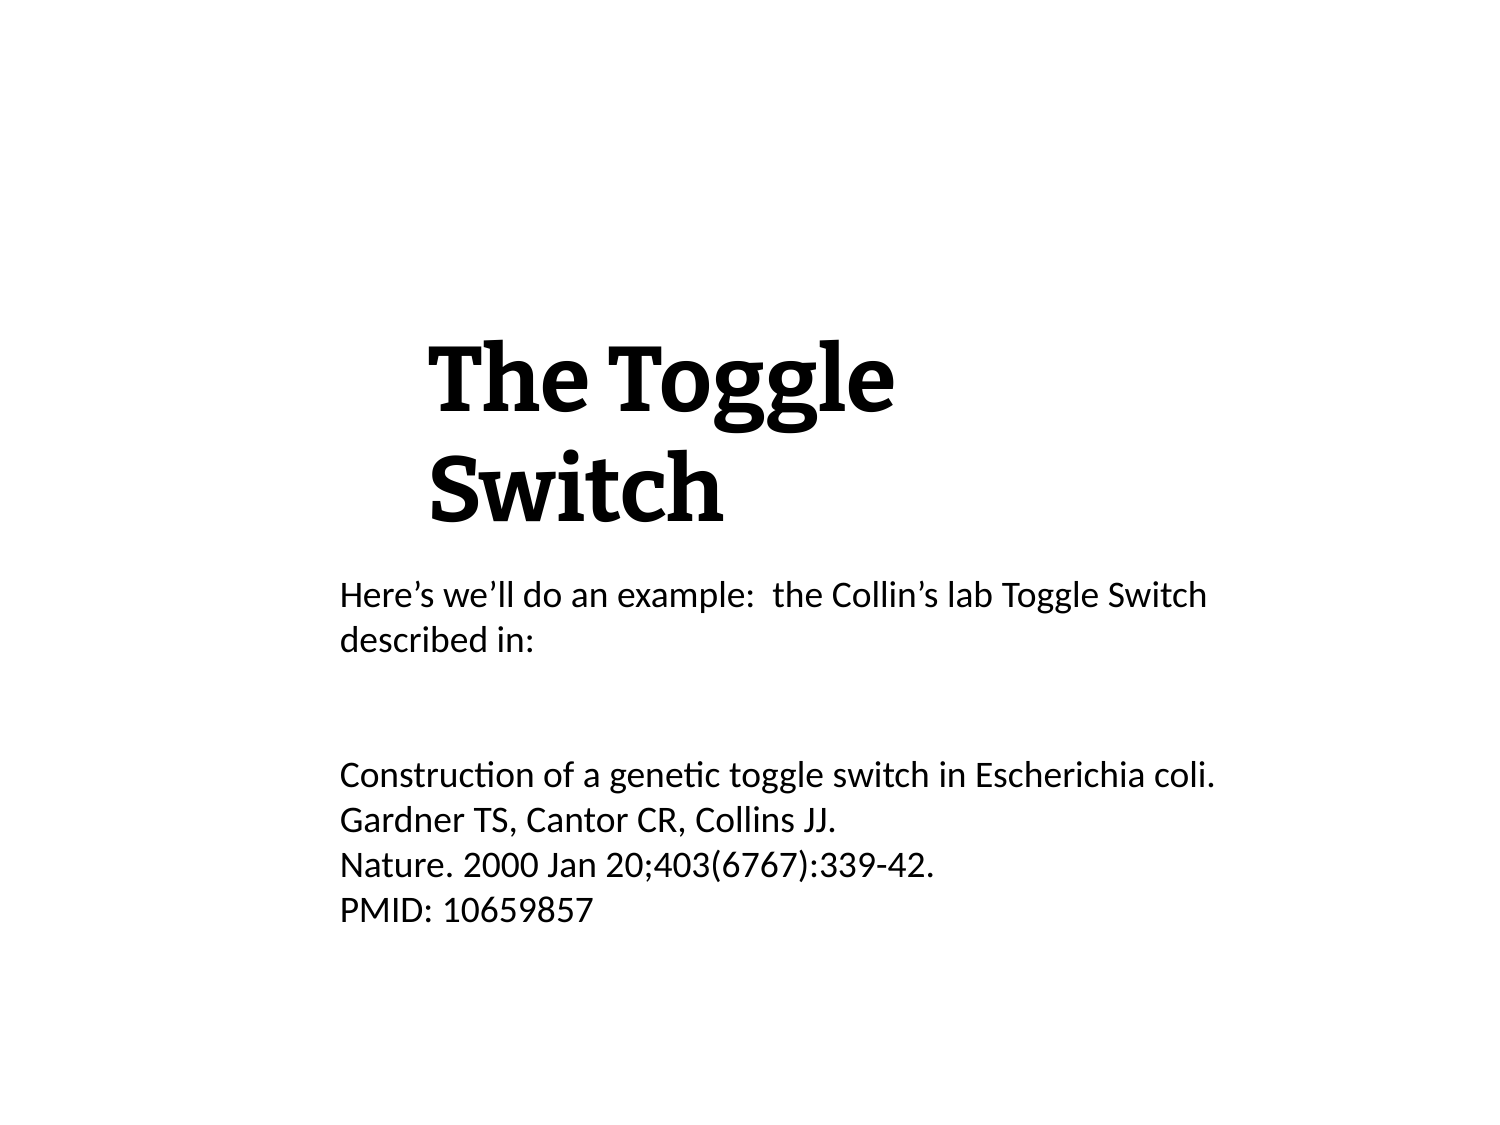

The Toggle Switch
Here’s we’ll do an example:  the Collin’s lab Toggle Switch described in:

Construction of a genetic toggle switch in Escherichia coli.
Gardner TS, Cantor CR, Collins JJ.
Nature. 2000 Jan 20;403(6767):339-42.
PMID: 10659857